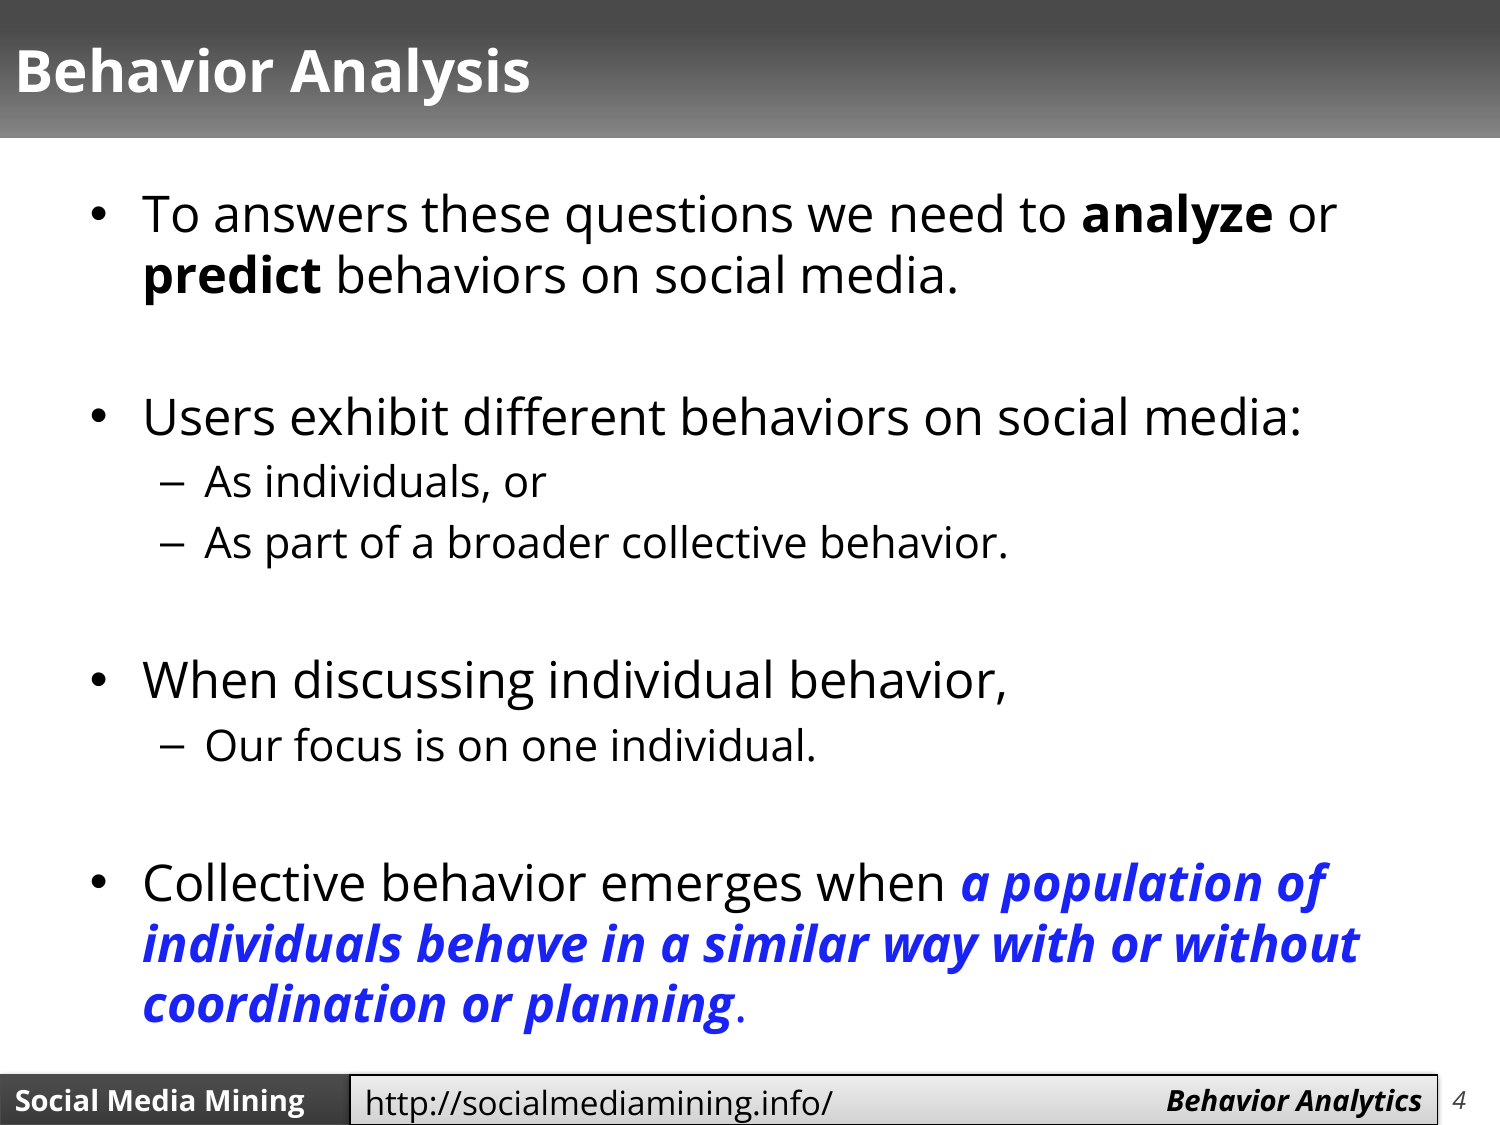

# Behavior Analysis
To answers these questions we need to analyze or predict behaviors on social media.

Users exhibit different behaviors on social media:
As individuals, or
As part of a broader collective behavior.

When discussing individual behavior,
Our focus is on one individual.

Collective behavior emerges when a population of individuals behave in a similar way with or without coordination or planning.